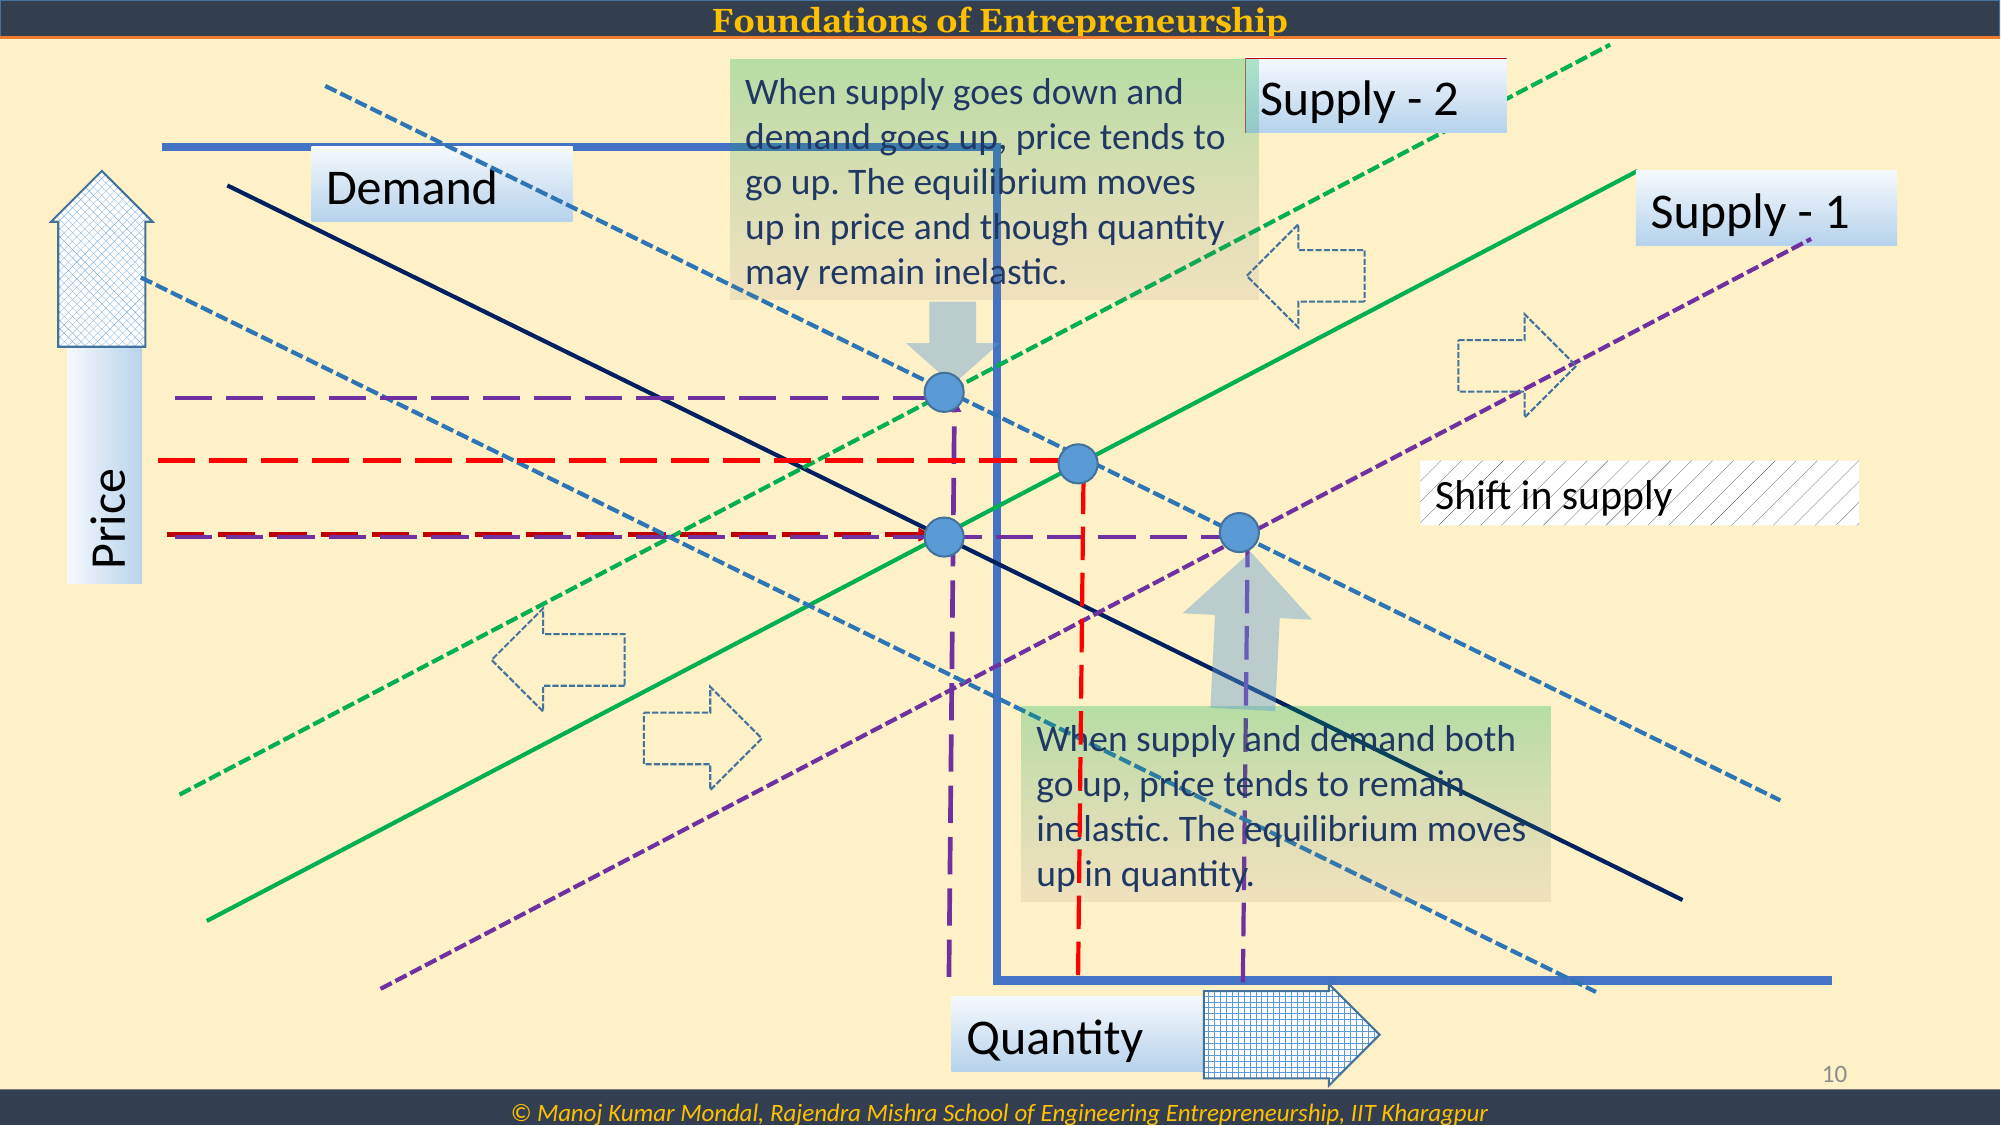

Supply - 2
When supply goes down and demand goes up, price tends to go up. The equilibrium moves up in price and though quantity may remain inelastic.
Demand

Supply - 1

Price

Shift in supply

When supply and demand both go up, price tends to remain inelastic. The equilibrium moves up in quantity.

Quantity
10